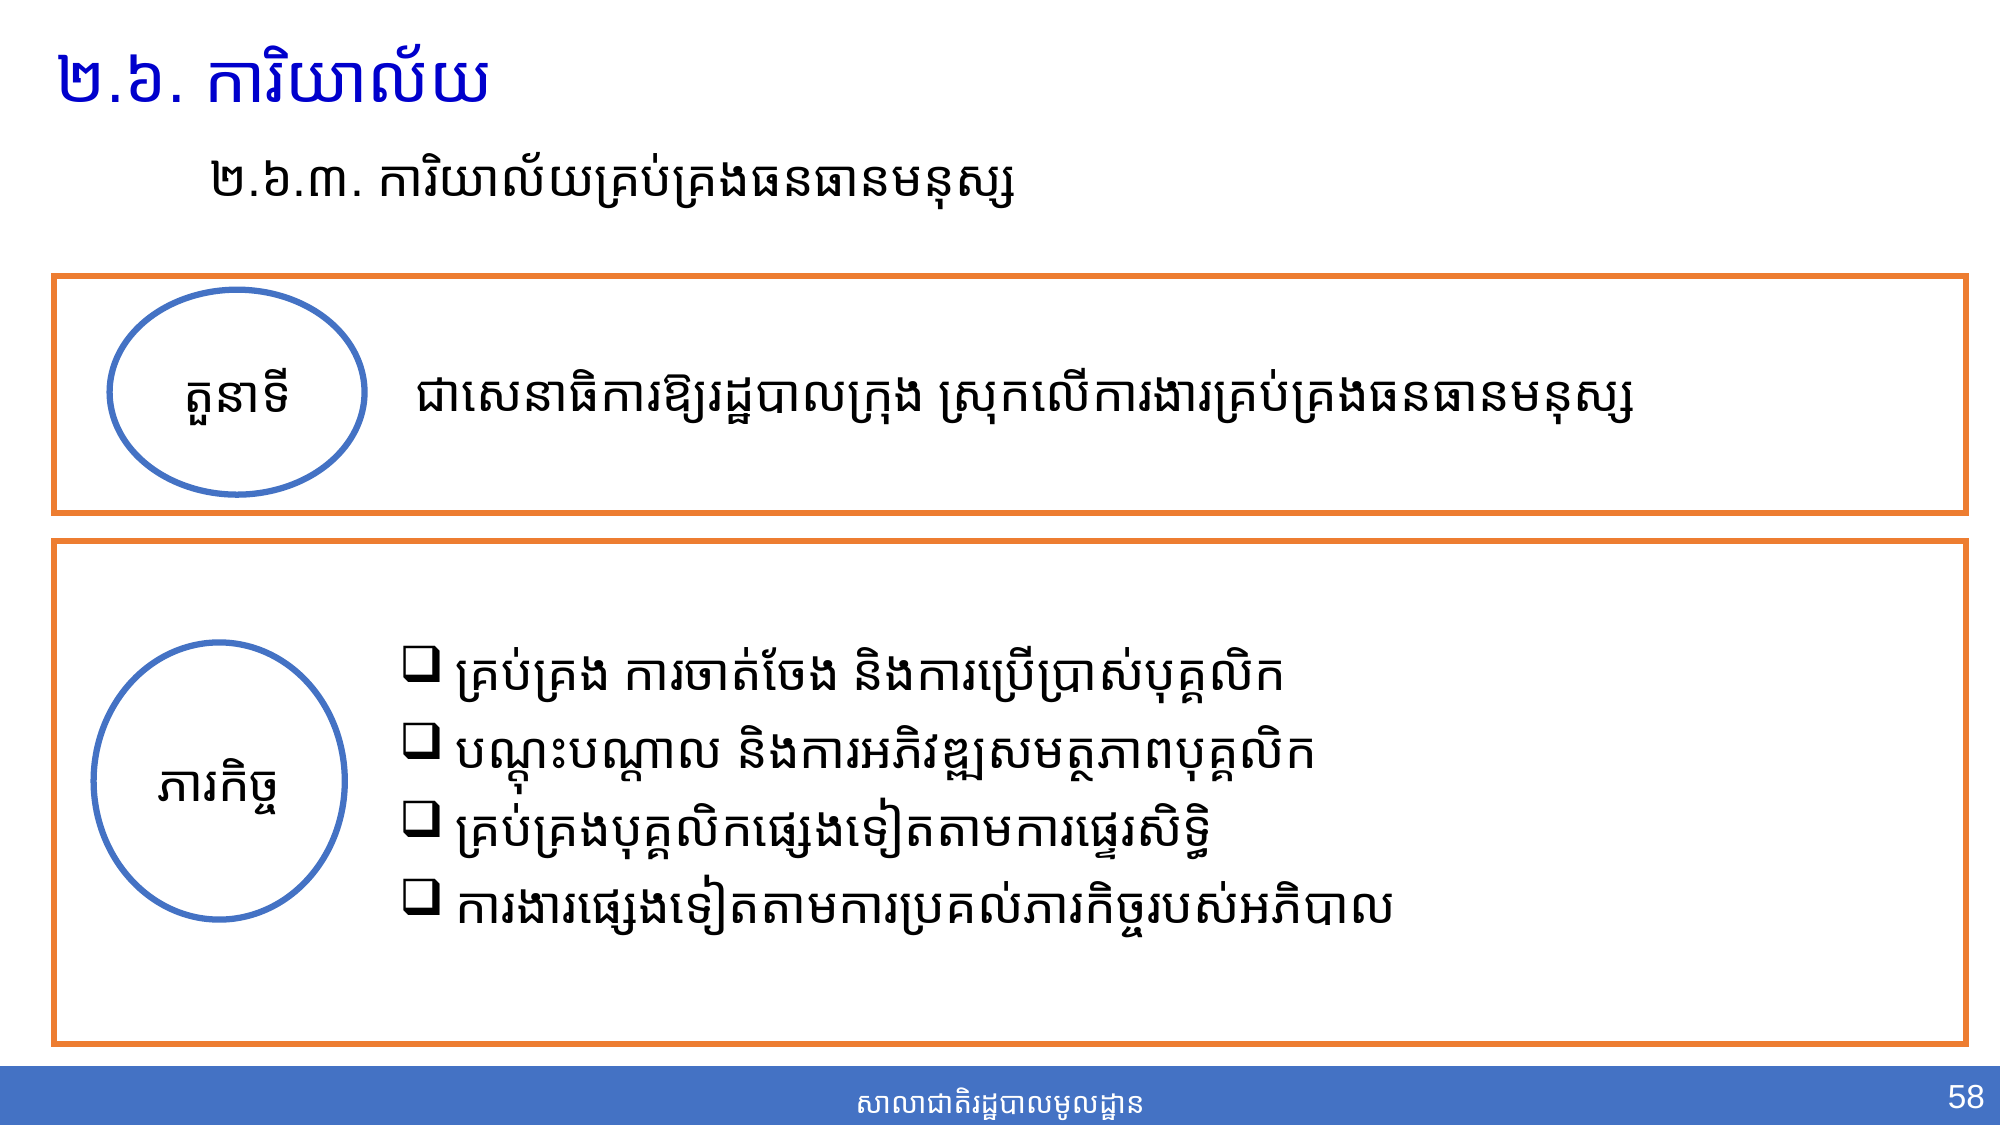

២.៦. ការិយាល័យ
២.៦.៣. ការិយាល័យគ្រប់គ្រងធនធានមនុស្ស

តួនាទី
ជាសេនាធិការឱ្យរដ្ឋបាលក្រុង ស្រុកលើការងារគ្រប់គ្រងធនធានមនុស្ស

គ្រប់គ្រង ការចាត់ចែង និងការប្រើប្រាស់បុគ្គលិក
បណ្តុះបណ្តាល និងការអភិវឌ្ឍសមត្ថភាពបុគ្គលិក
គ្រប់គ្រងបុគ្គលិកផ្សេងទៀតតាមការផ្ទេរសិទ្ធិ
ការងារផ្សេងទៀតតាមការប្រគល់ភារកិច្ចរបស់អភិបាល

ភារកិច្ច
58